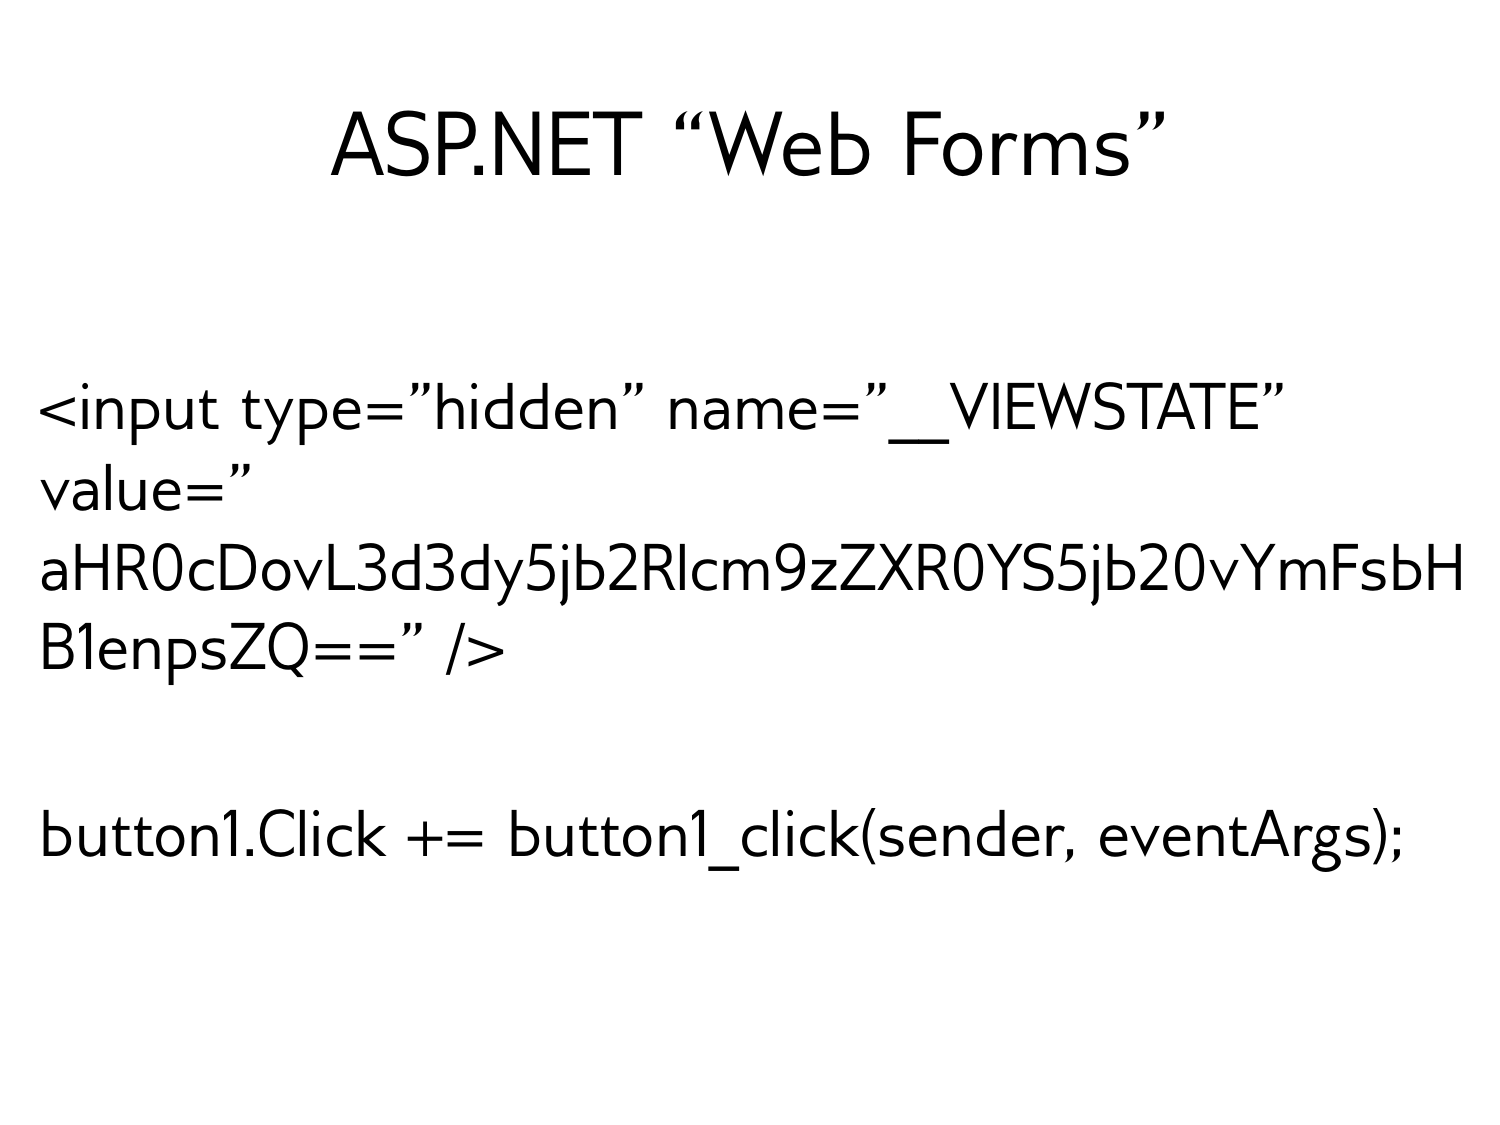

# ASP.NET “Web Forms”

<input type=”hidden” name=”__VIEWSTATE” value=” aHR0cDovL3d3dy5jb2Rlcm9zZXR0YS5jb20vYmFsbHB1enpsZQ==” />

button1.Click += button1_click(sender, eventArgs);